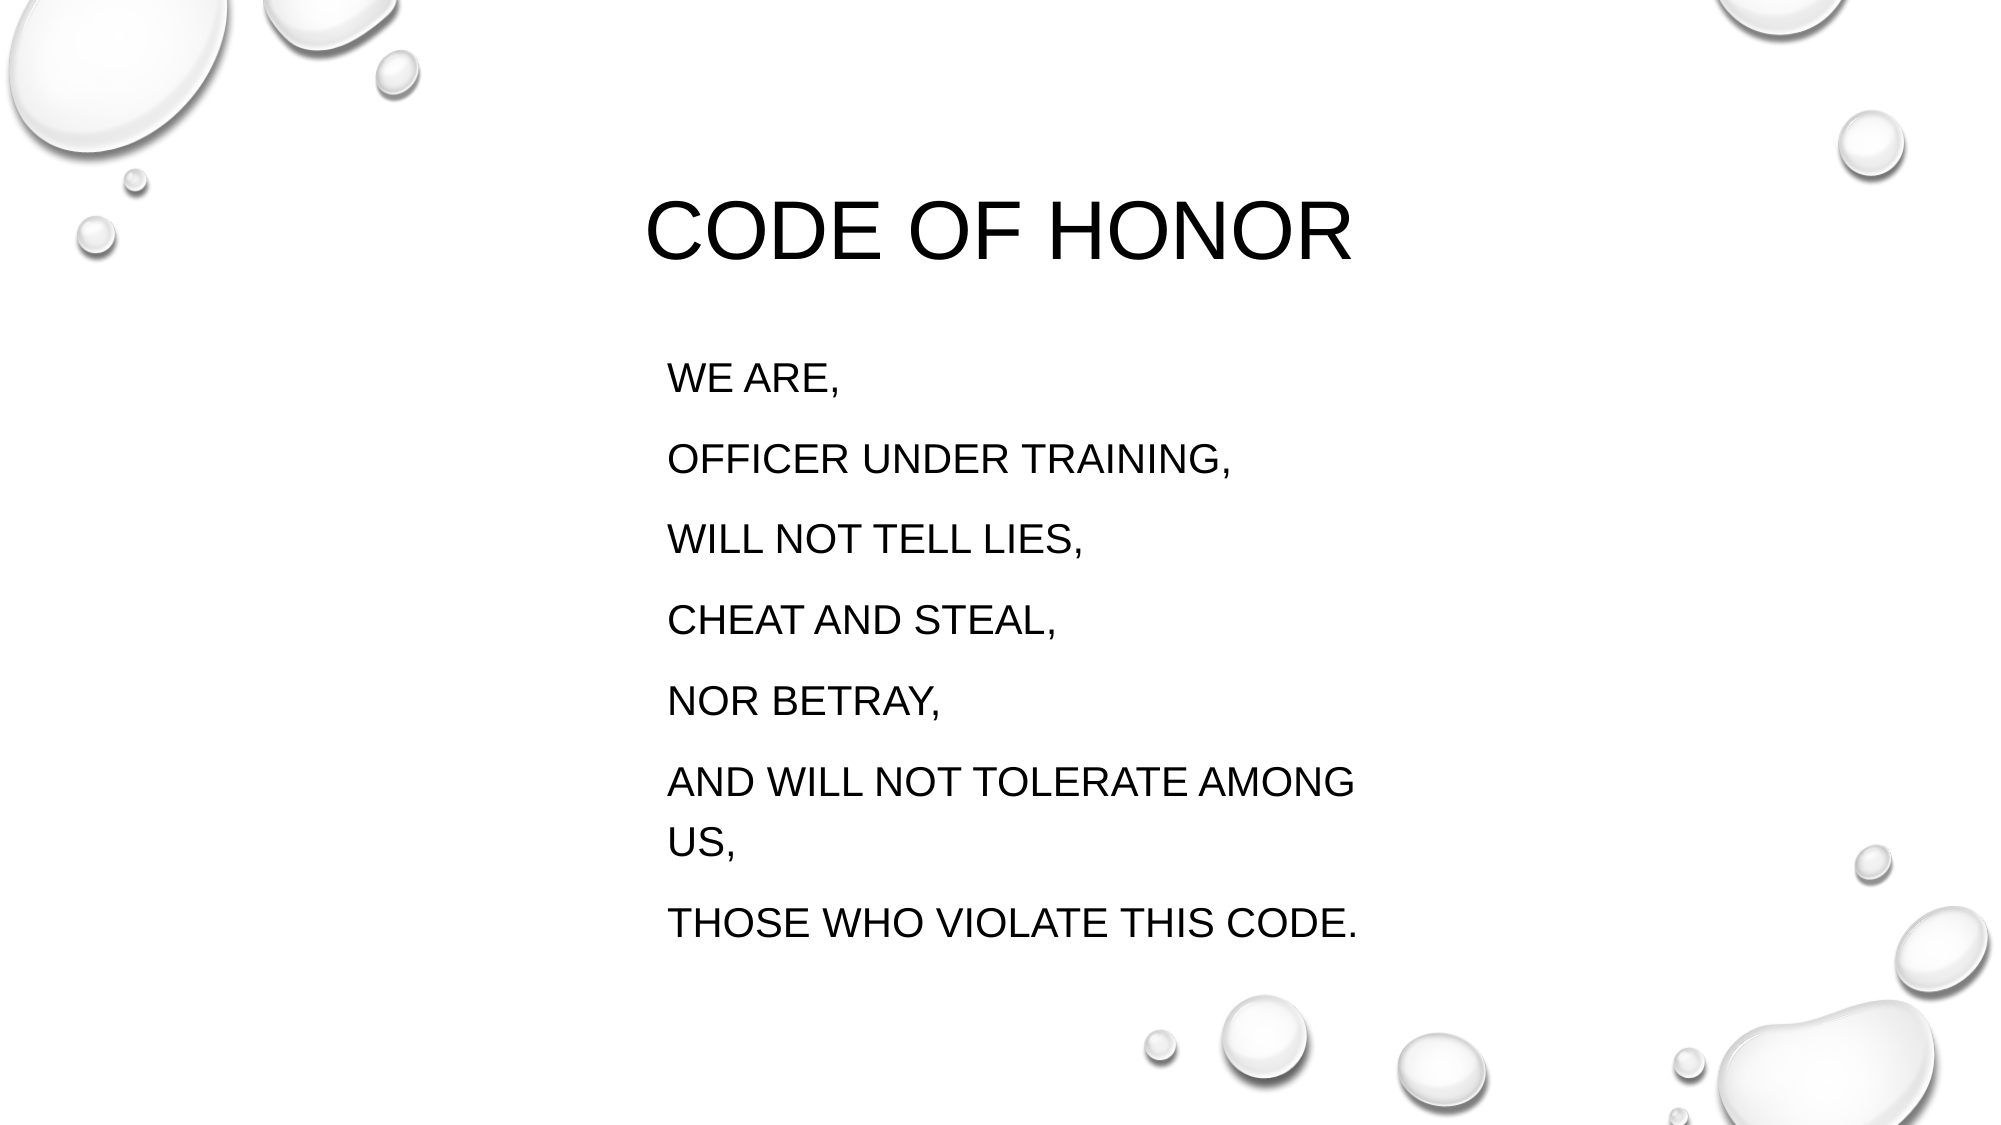

Code of honor
We are,
Officer under training,
Will not tell lies,
Cheat and steal,
Nor betray,
And will not tolerate among us,
Those who violate this code.